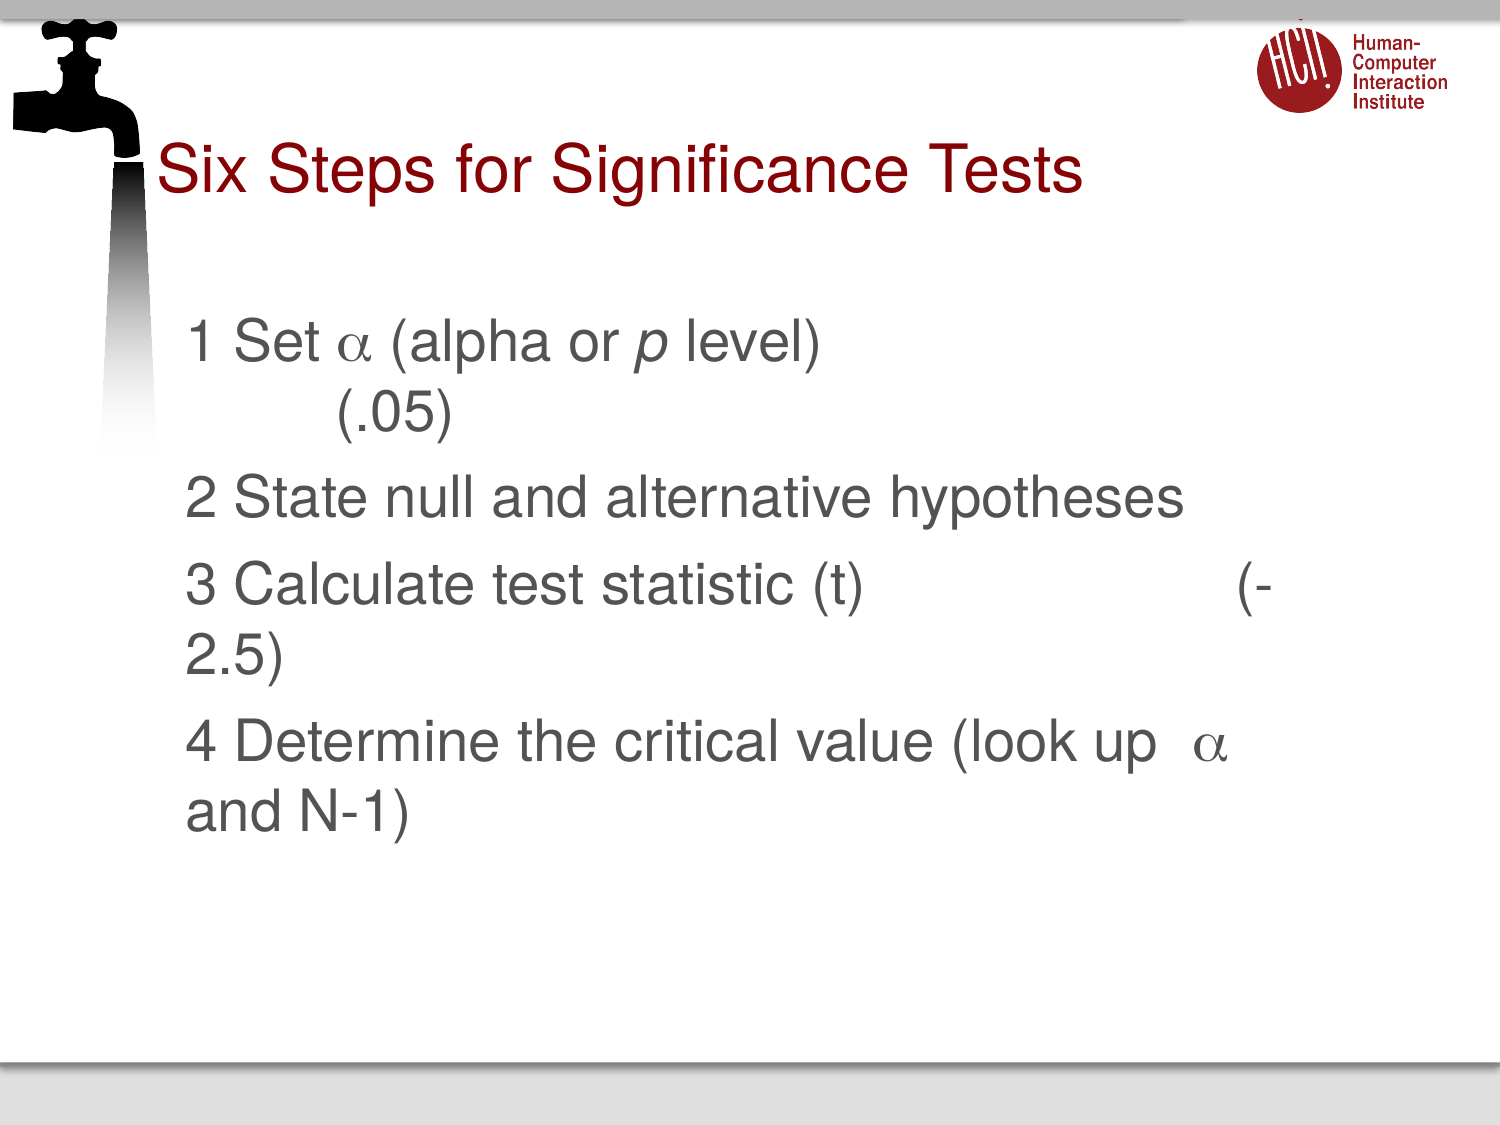

# Six Steps for Significance Tests
1 Set α (alpha or p level) 				(.05)
2 State null and alternative hypotheses
3 Calculate test statistic (t)			(-2.5)
4 Determine the critical value (look up  α and N-1)